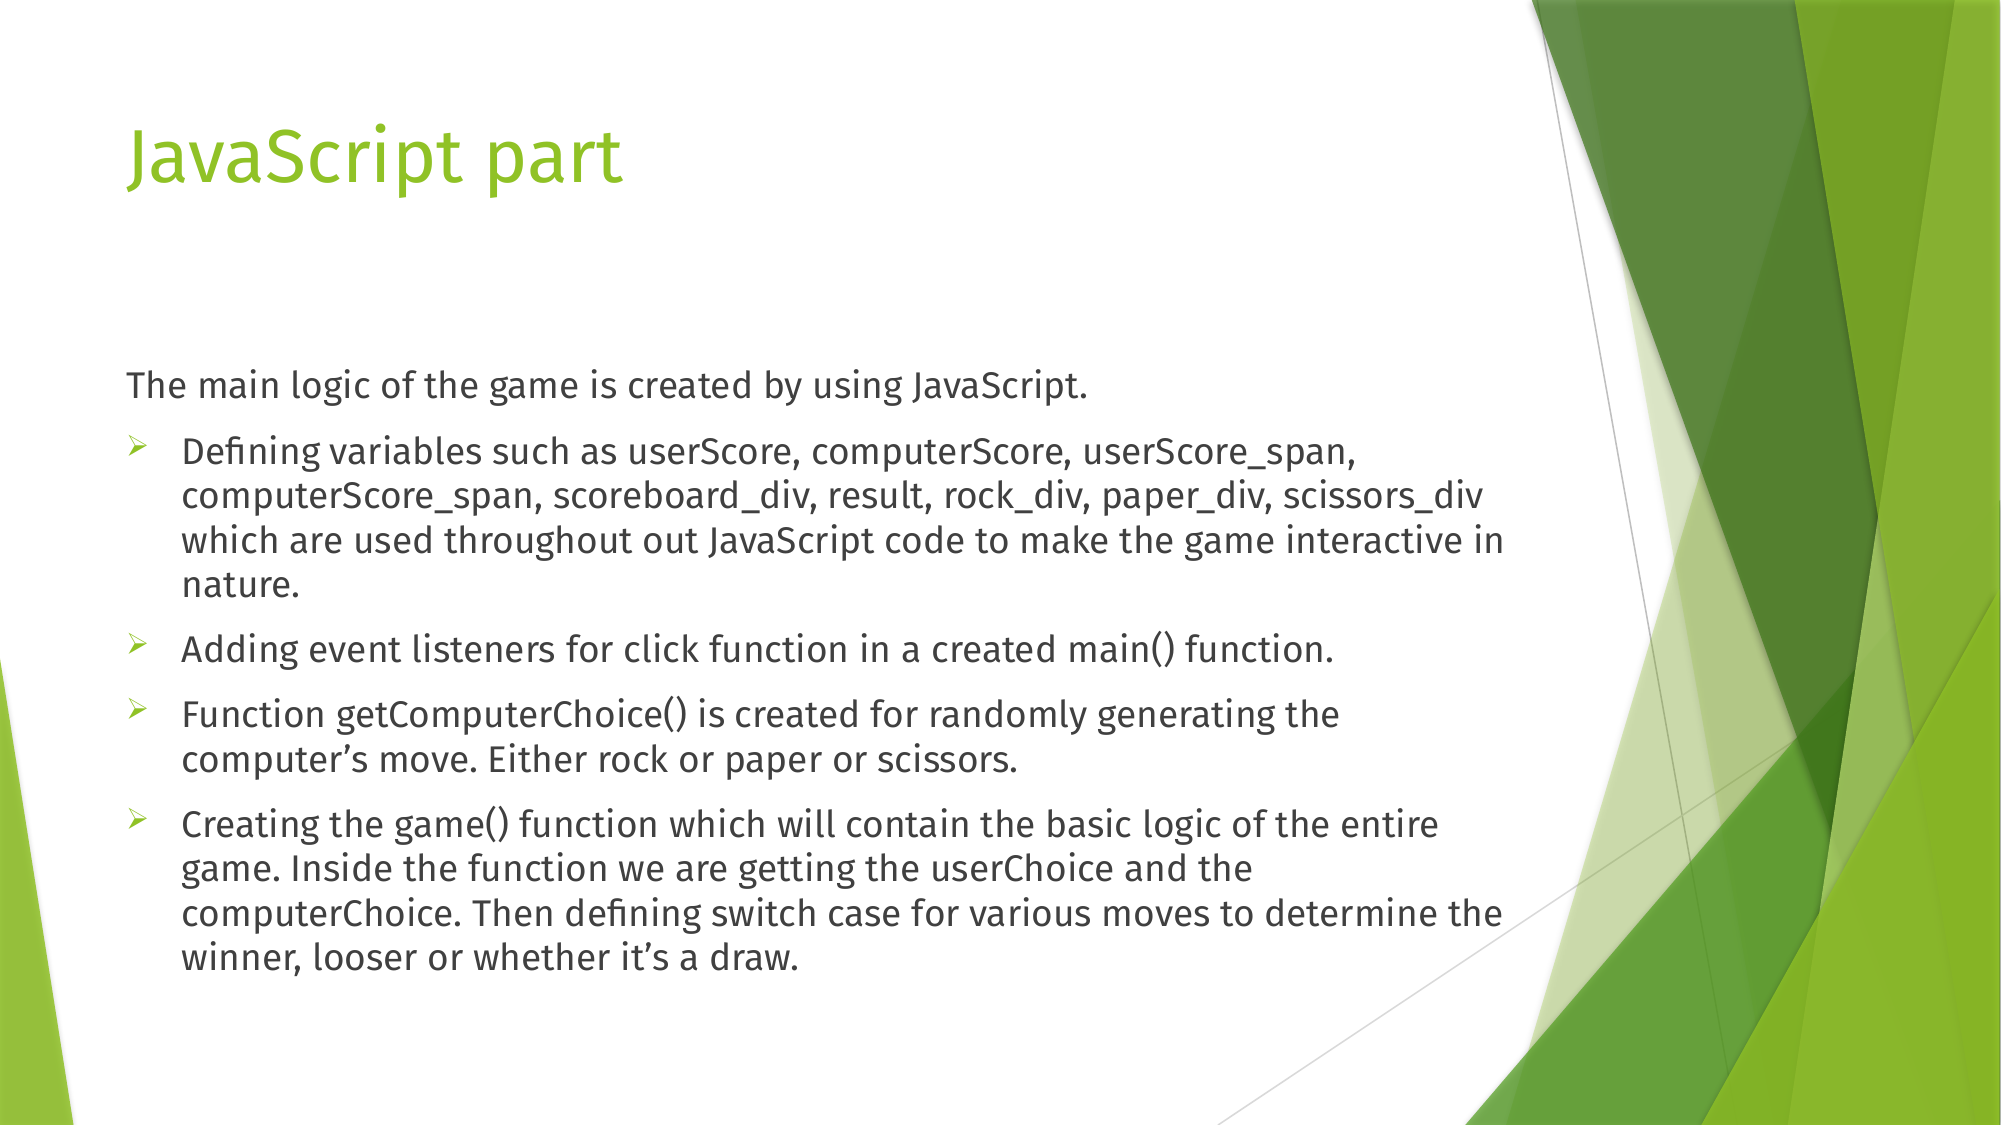

# JavaScript part
The main logic of the game is created by using JavaScript.
Defining variables such as userScore, computerScore, userScore_span, computerScore_span, scoreboard_div, result, rock_div, paper_div, scissors_div which are used throughout out JavaScript code to make the game interactive in nature.
Adding event listeners for click function in a created main() function.
Function getComputerChoice() is created for randomly generating the computer’s move. Either rock or paper or scissors.
Creating the game() function which will contain the basic logic of the entire game. Inside the function we are getting the userChoice and the computerChoice. Then defining switch case for various moves to determine the winner, looser or whether it’s a draw.